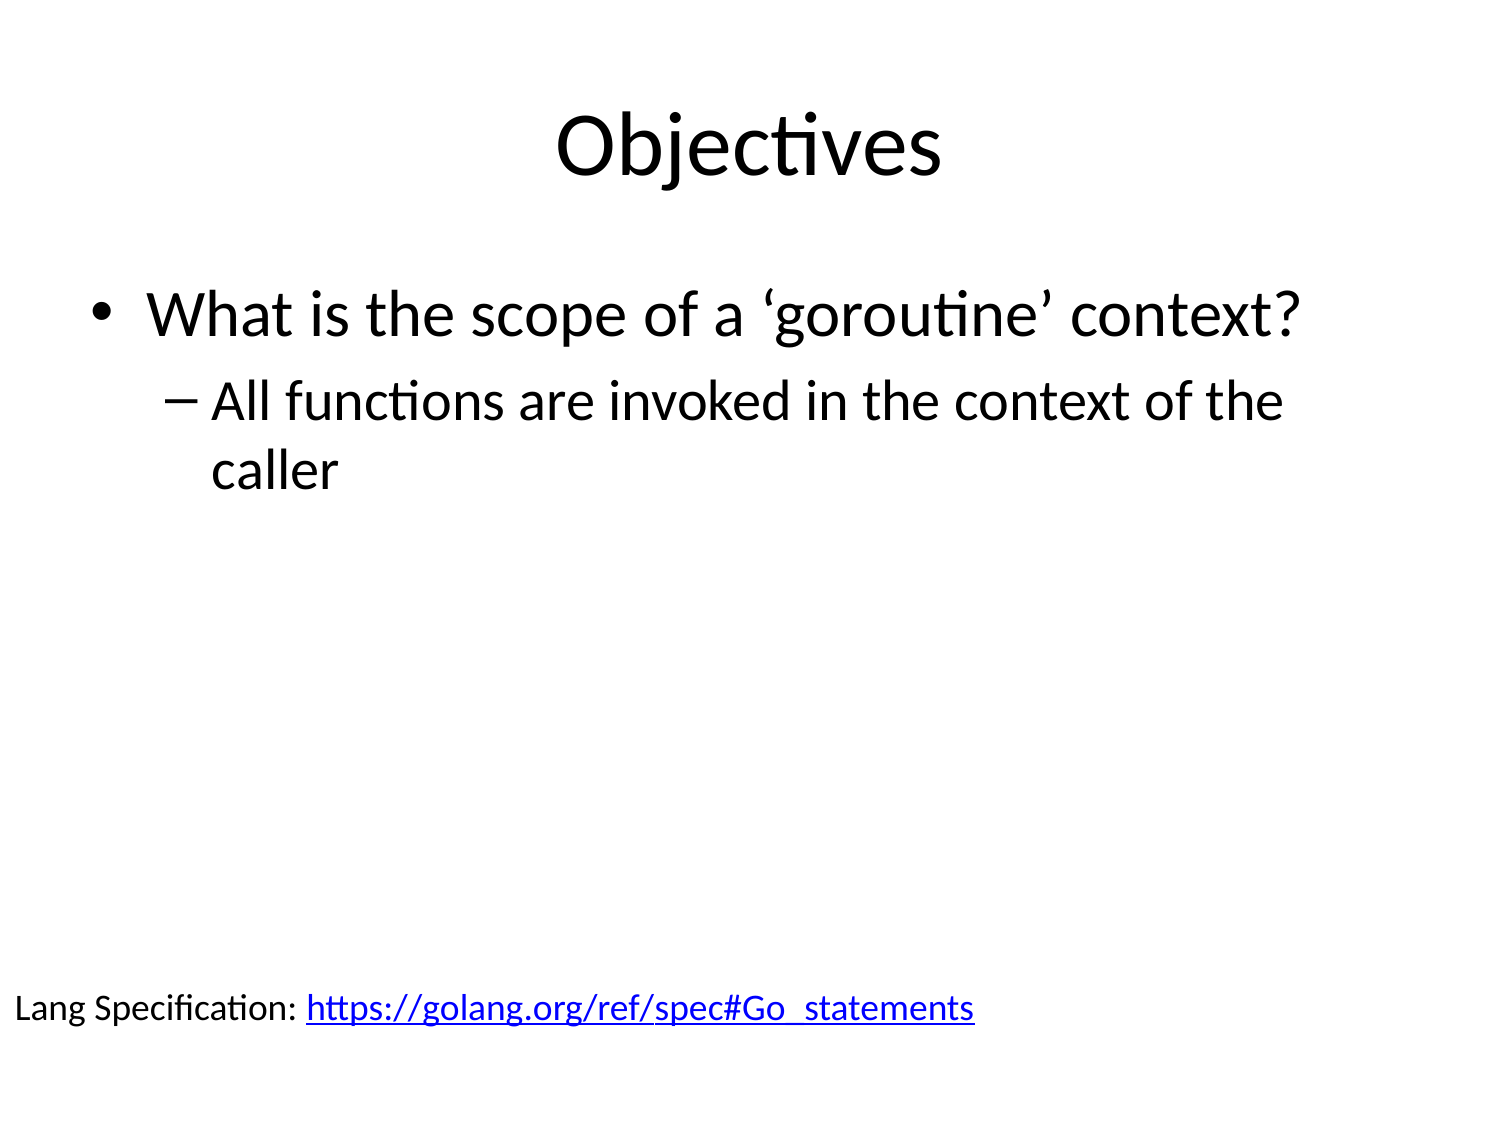

# Objectives
What is the scope of a ‘goroutine’ context?
All functions are invoked in the context of the caller
Lang Specification: https://golang.org/ref/spec#Go_statements